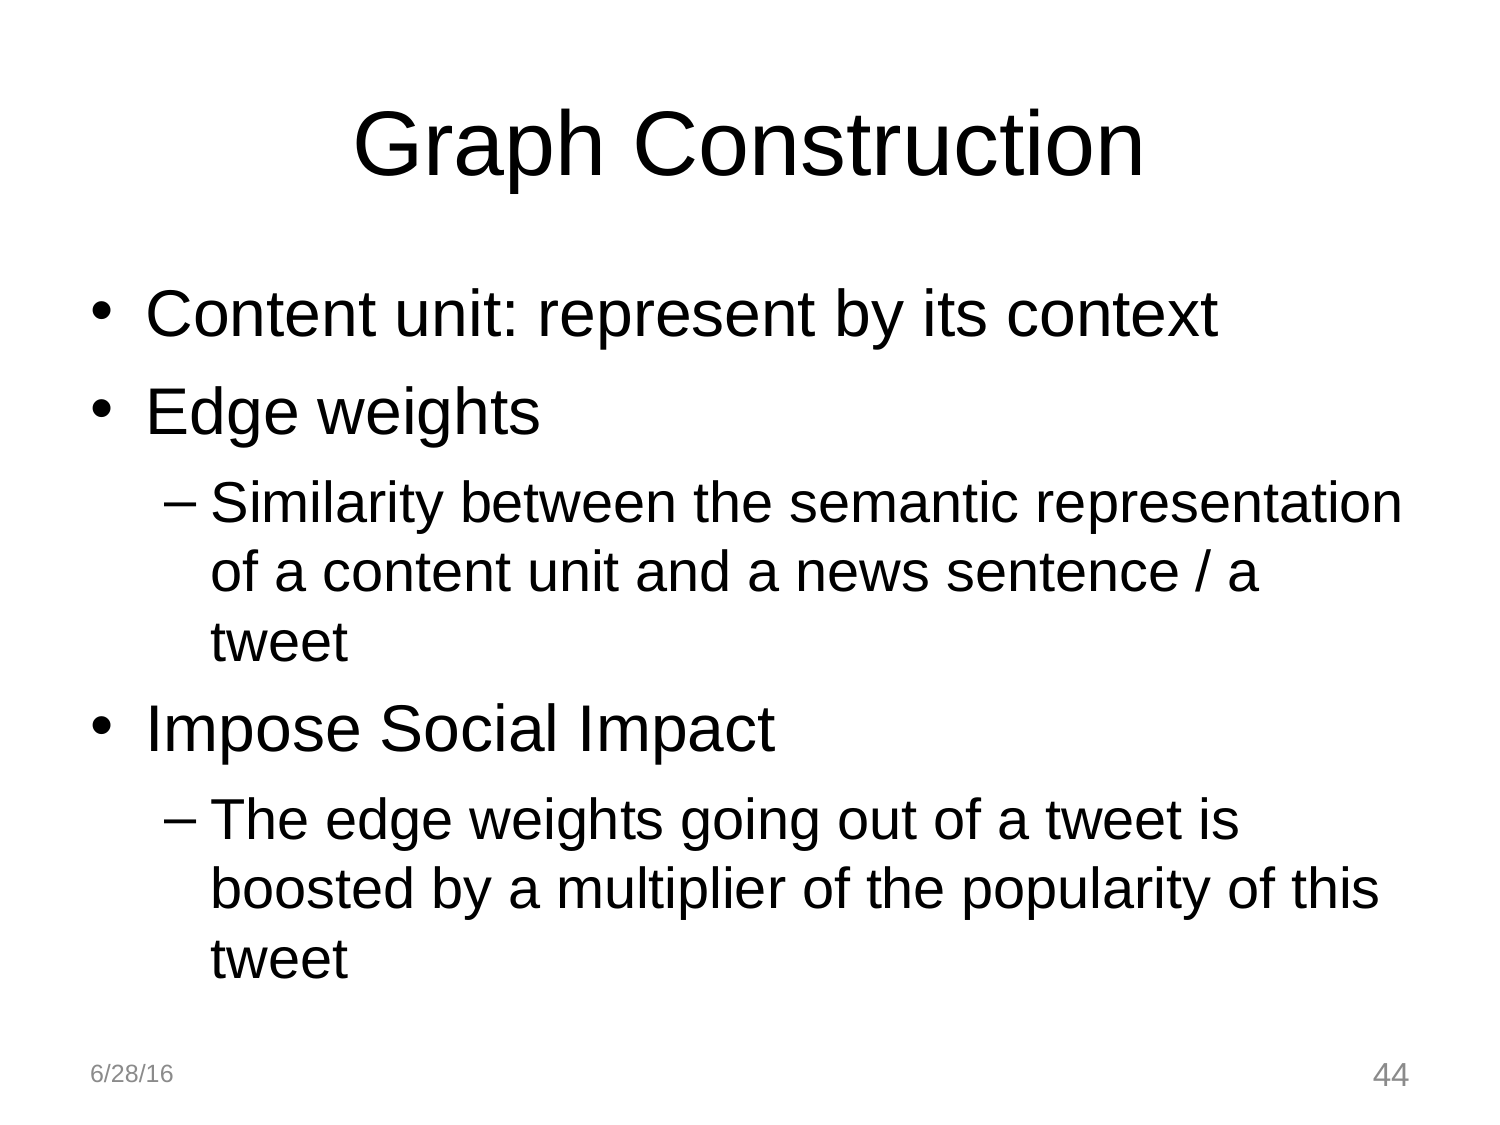

# Graph Construction
Content unit: represent by its context
Edge weights
Similarity between the semantic representation of a content unit and a news sentence / a tweet
Impose Social Impact
The edge weights going out of a tweet is boosted by a multiplier of the popularity of this tweet
6/28/16
44